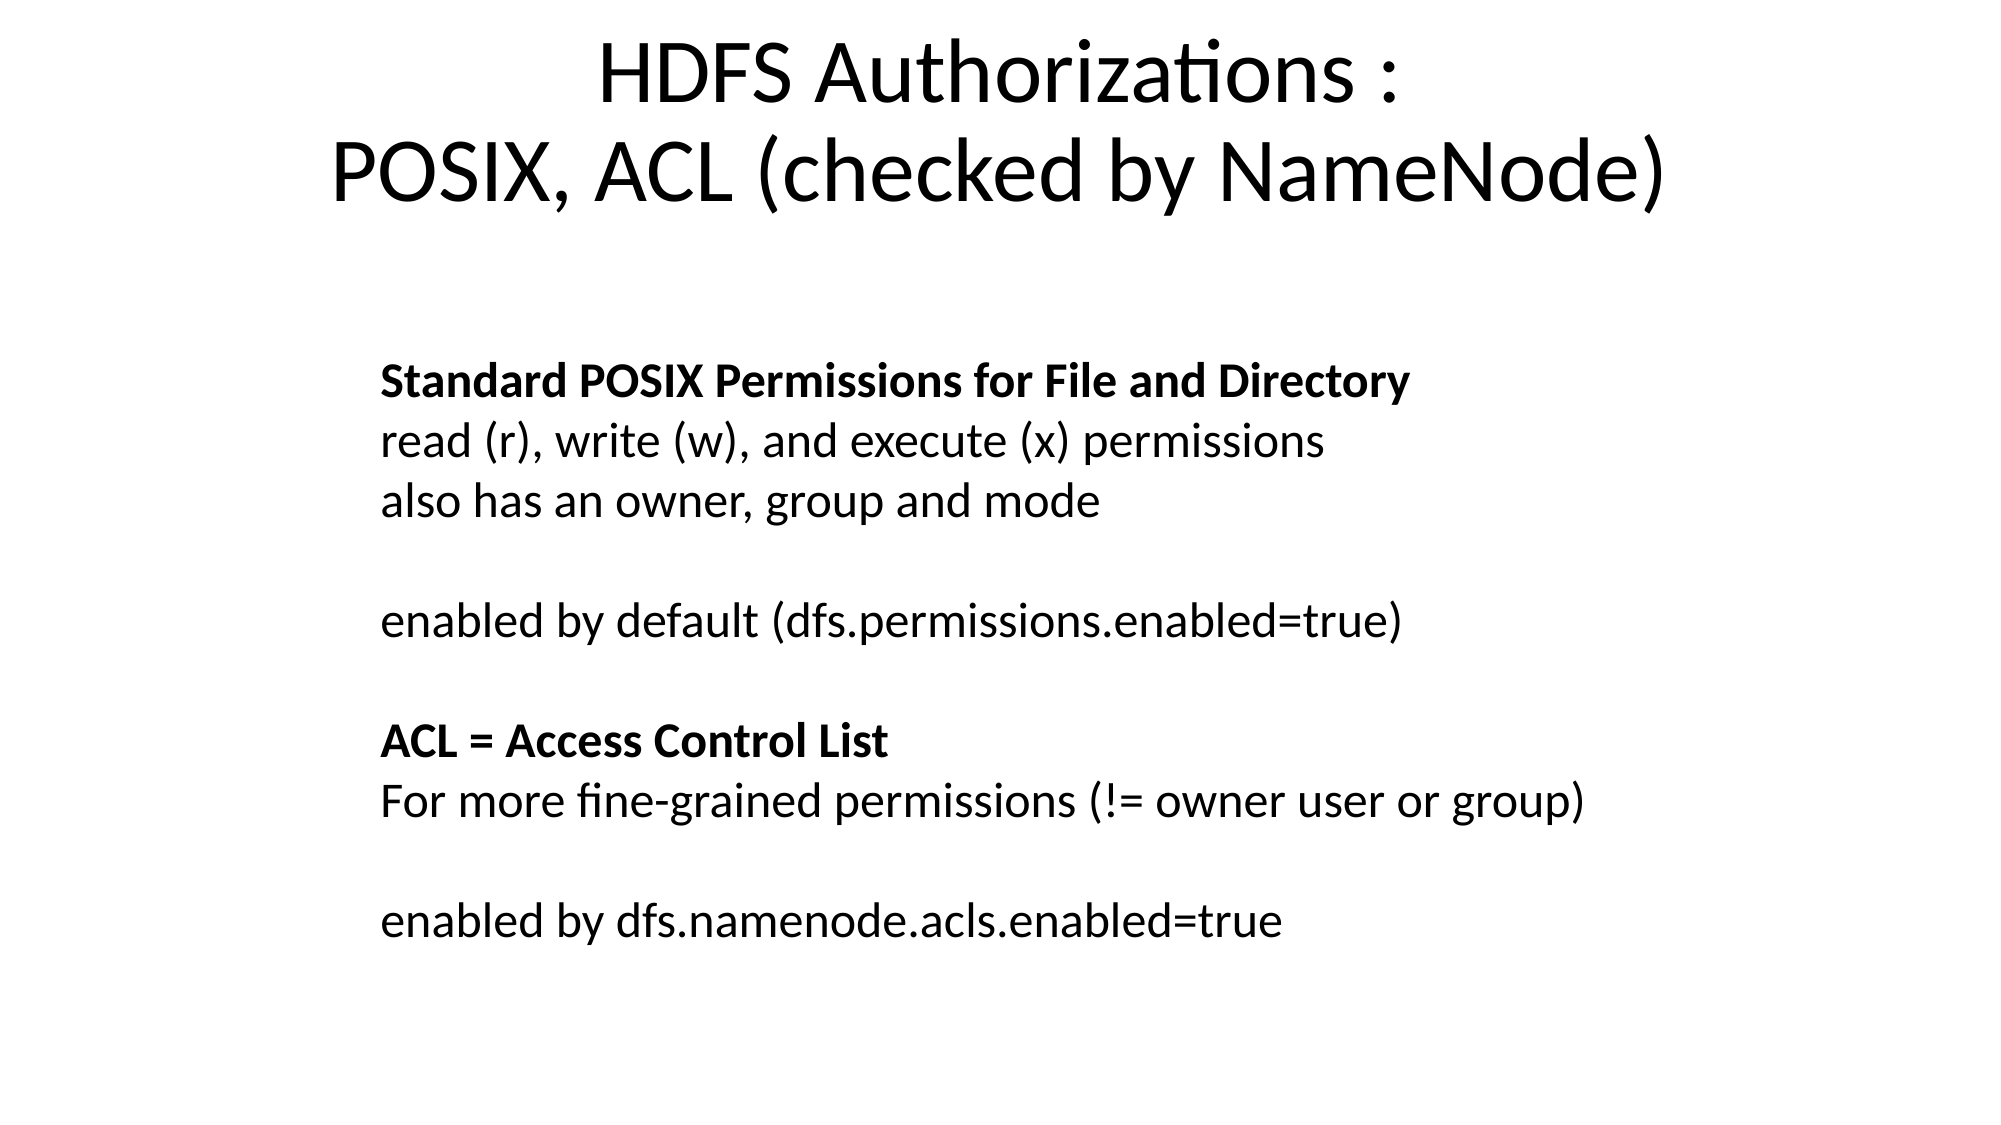

# HDFS Authorizations : POSIX, ACL (checked by NameNode)
Standard POSIX Permissions for File and Directory
read (r), write (w), and execute (x) permissions
also has an owner, group and mode

enabled by default (dfs.permissions.enabled=true)

ACL = Access Control List
For more fine-grained permissions (!= owner user or group)

enabled by dfs.namenode.acls.enabled=true